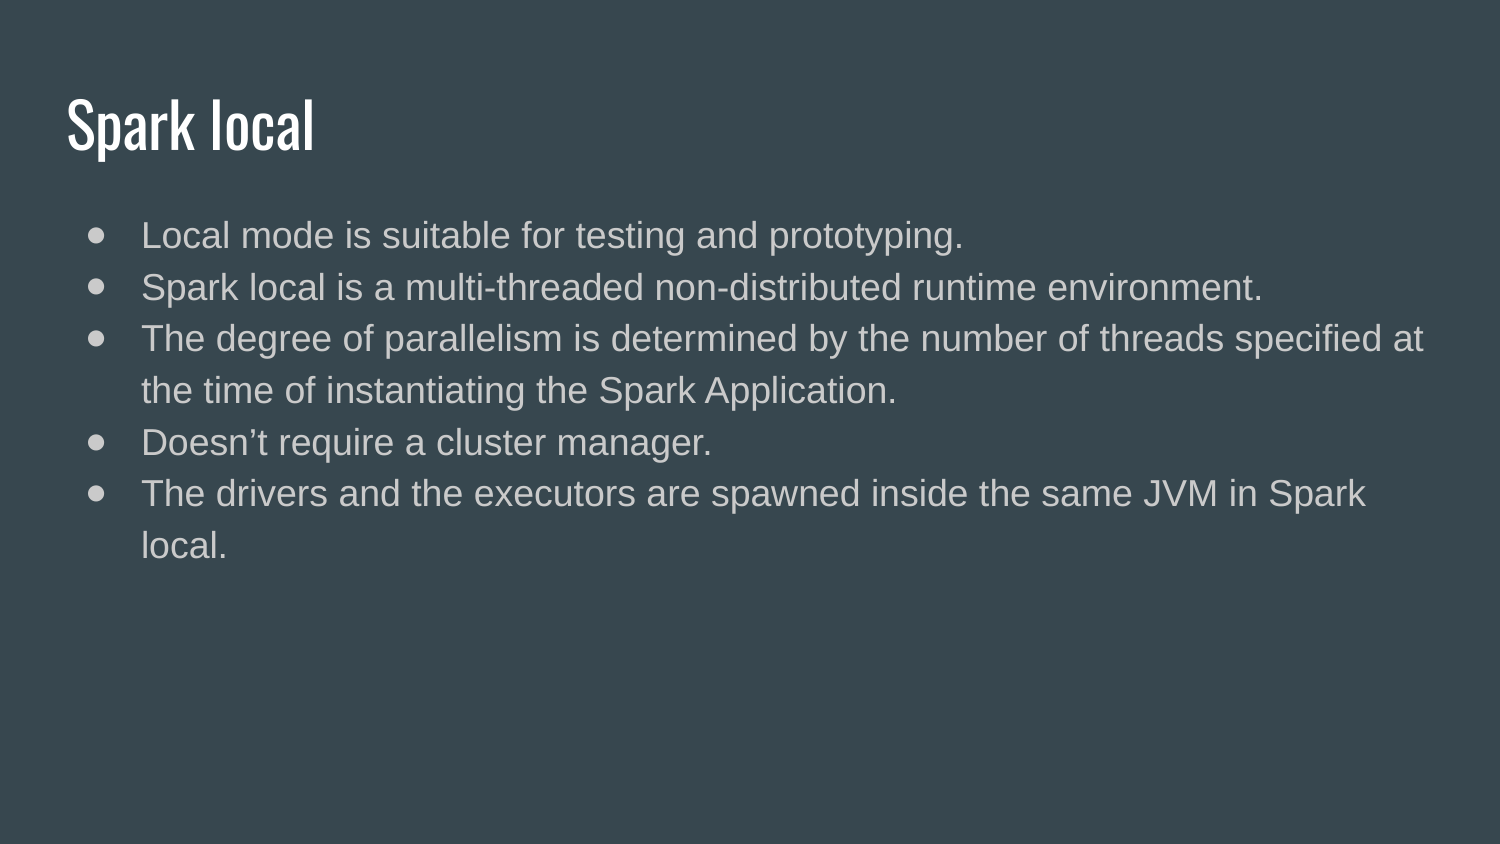

# Spark local
Local mode is suitable for testing and prototyping.
Spark local is a multi-threaded non-distributed runtime environment.
The degree of parallelism is determined by the number of threads specified at the time of instantiating the Spark Application.
Doesn’t require a cluster manager.
The drivers and the executors are spawned inside the same JVM in Spark local.